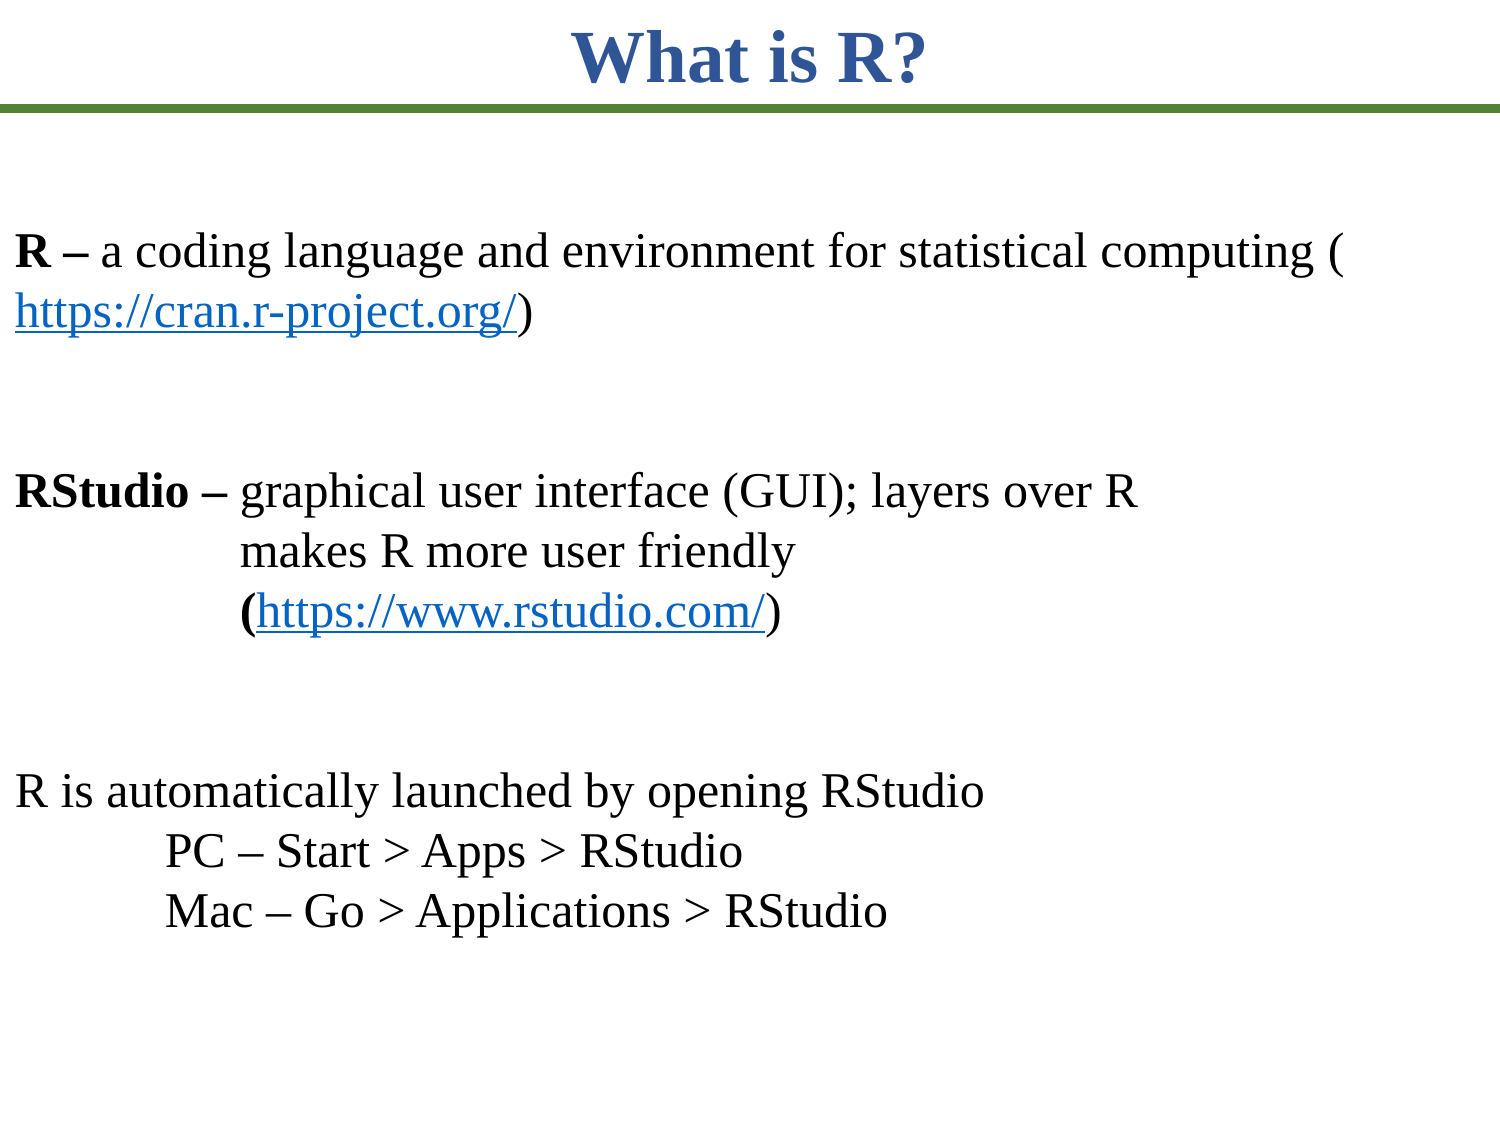

What is R?
R – a coding language and environment for statistical computing (https://cran.r-project.org/)

RStudio – graphical user interface (GUI); layers over R
	      makes R more user friendly
	      (https://www.rstudio.com/)

R is automatically launched by opening RStudio
	PC – Start > Apps > RStudio
	Mac – Go > Applications > RStudio